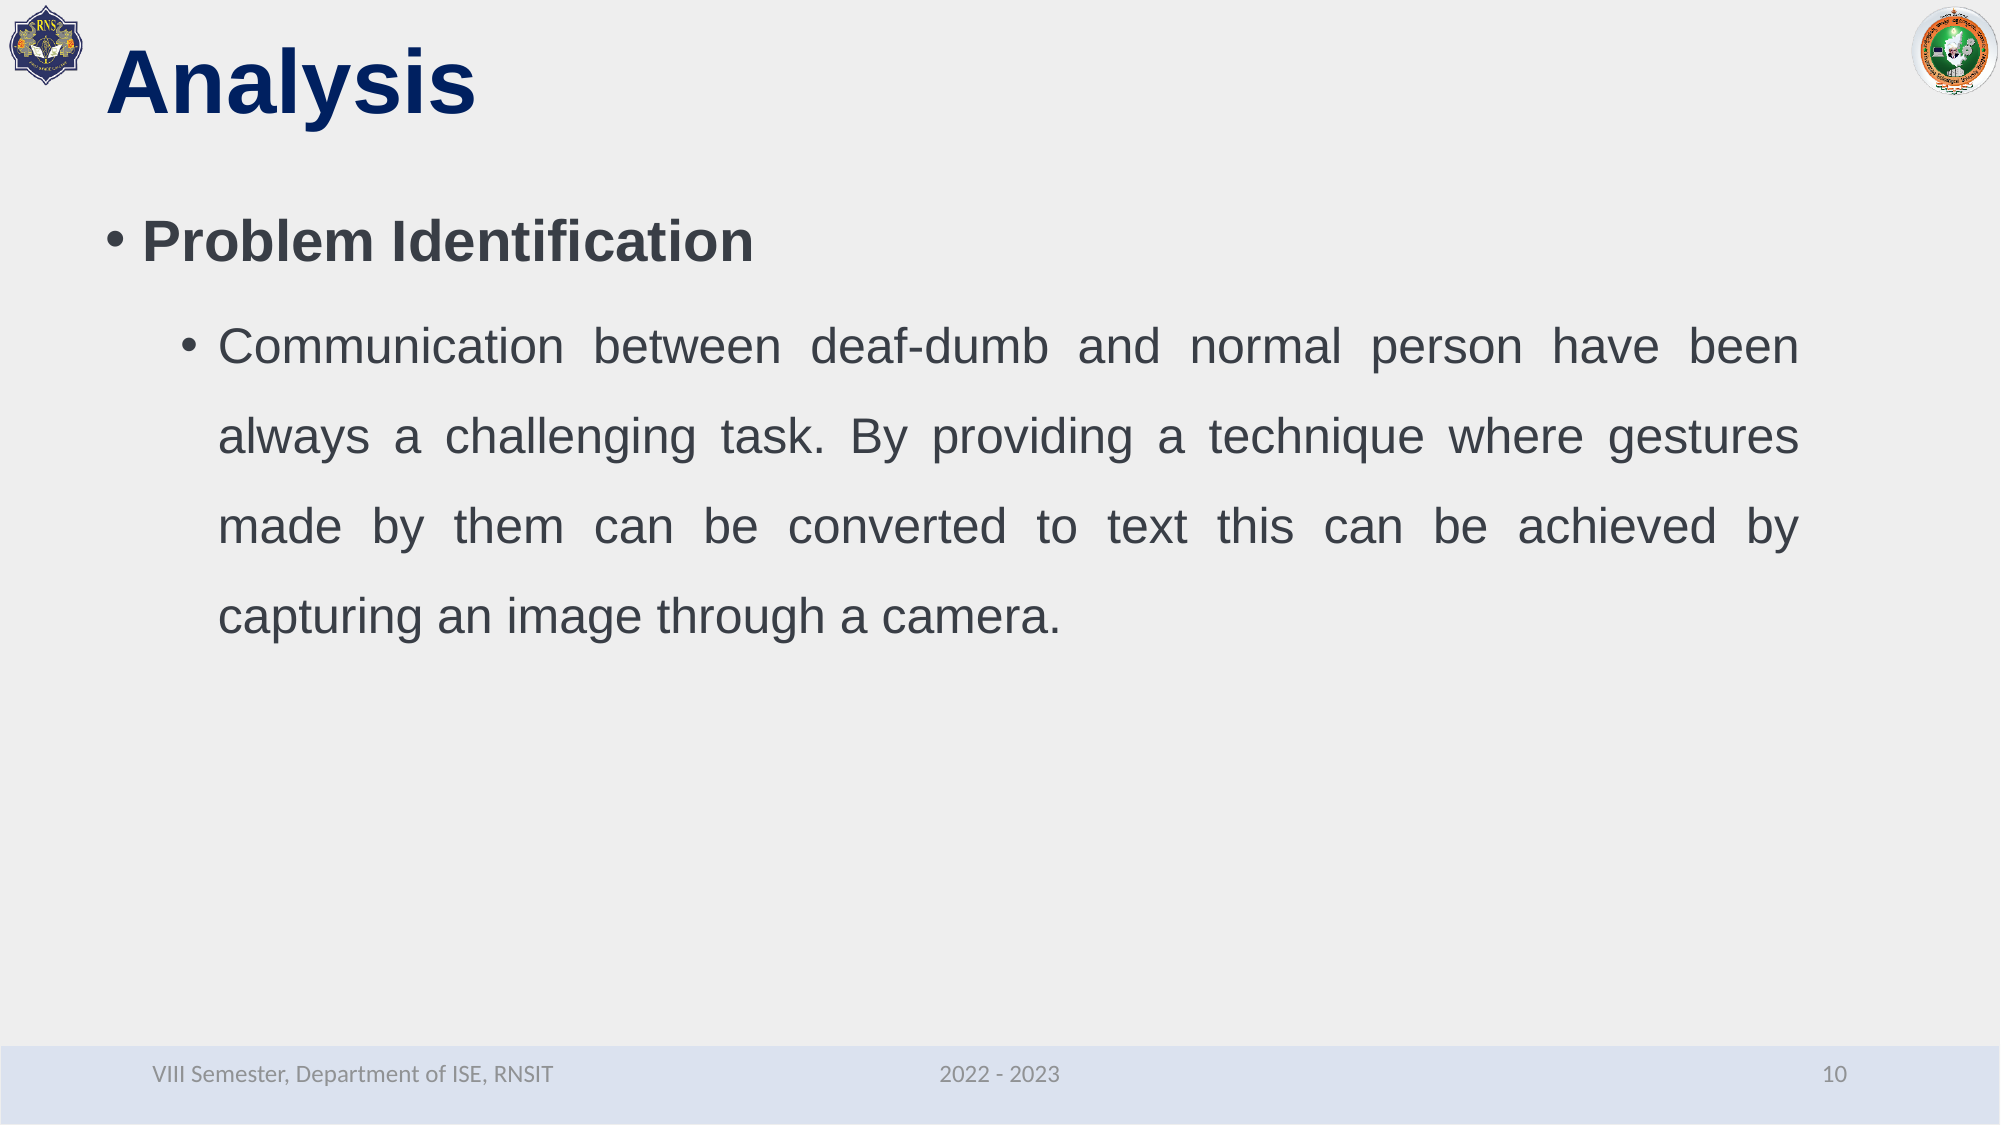

# Analysis
Problem Identification
Communication between deaf-dumb and normal person have been always a challenging task. By providing a technique where gestures made by them can be converted to text this can be achieved by capturing an image through a camera.

VIII Semester, Department of ISE, RNSIT
2022 - 2023
10